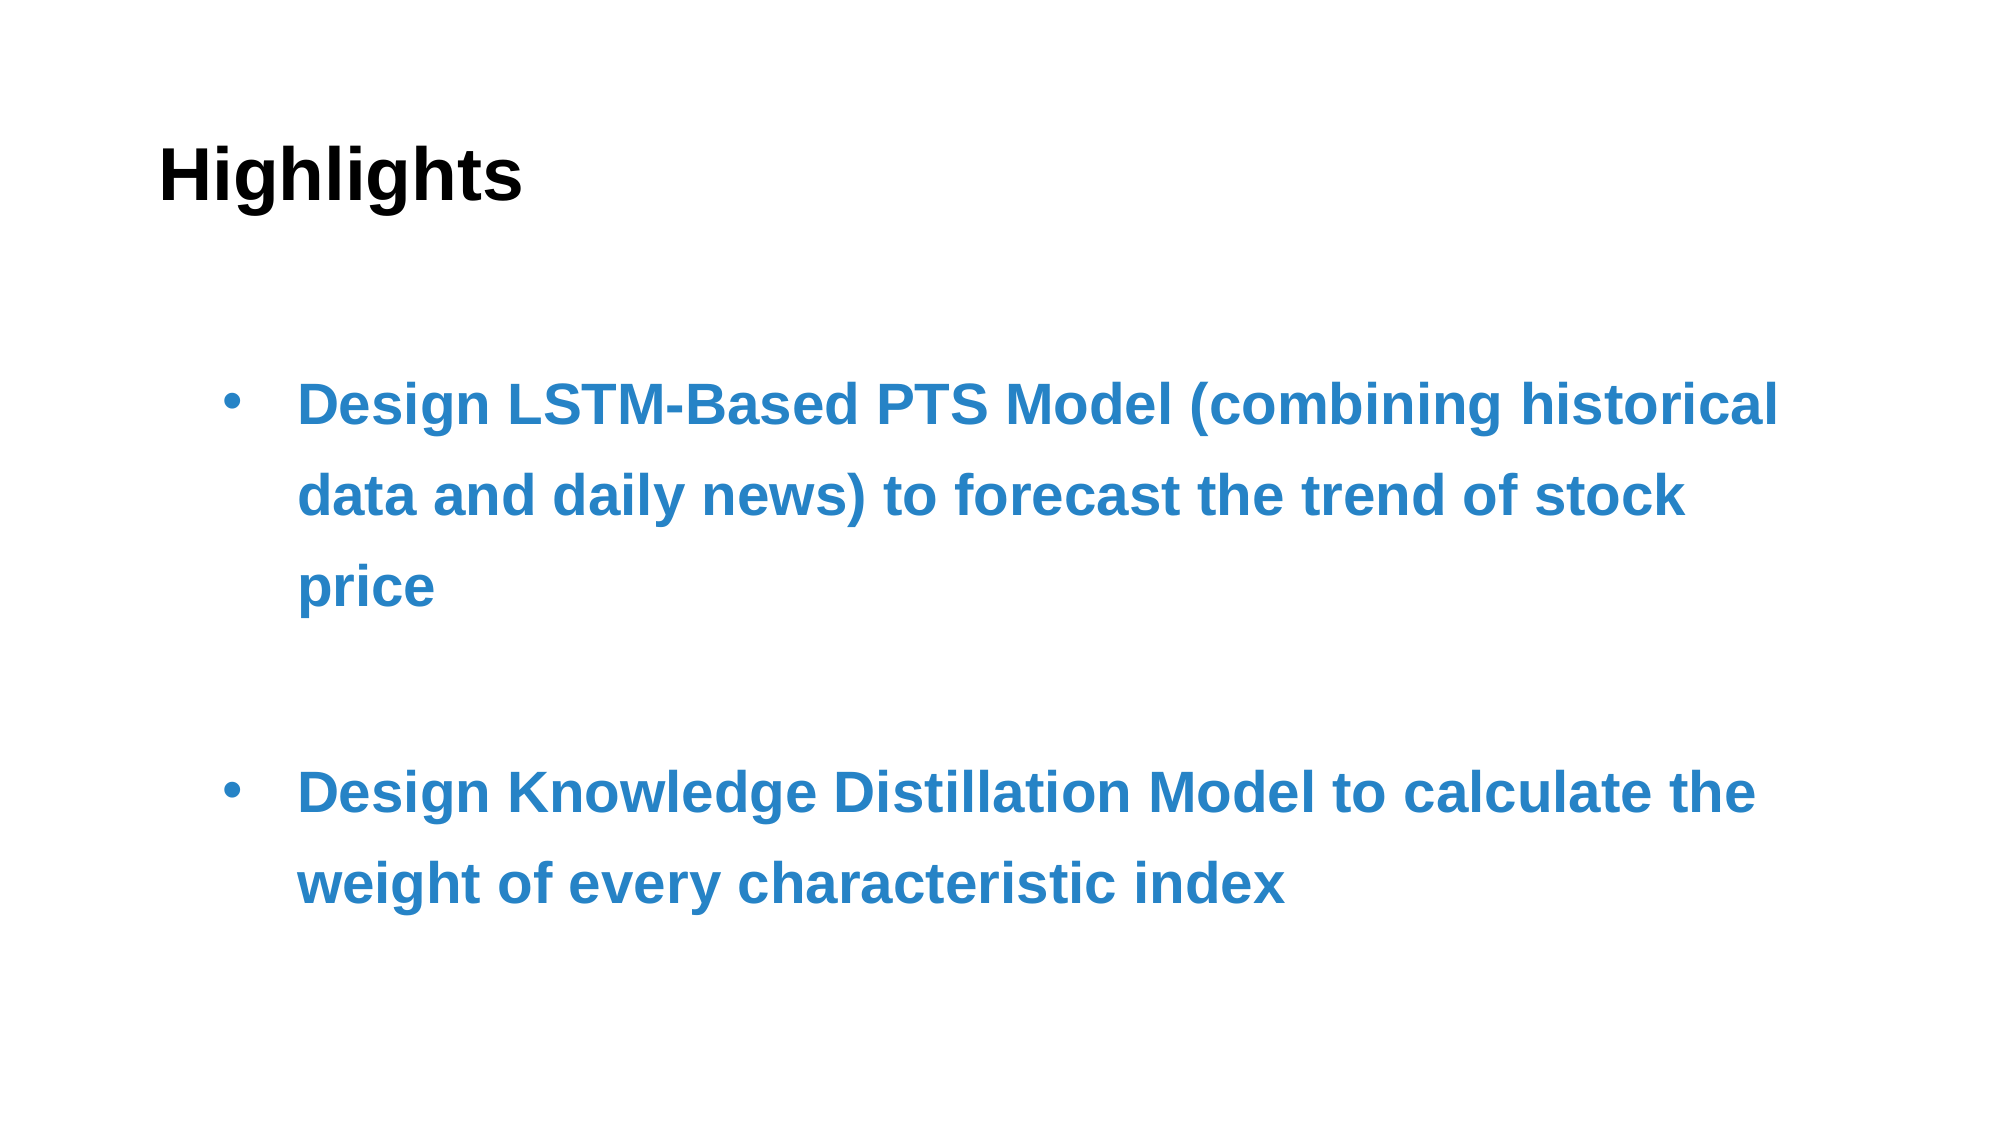

Highlights
Design LSTM-Based PTS Model (combining historical data and daily news) to forecast the trend of stock price

Design Knowledge Distillation Model to calculate the weight of every characteristic index